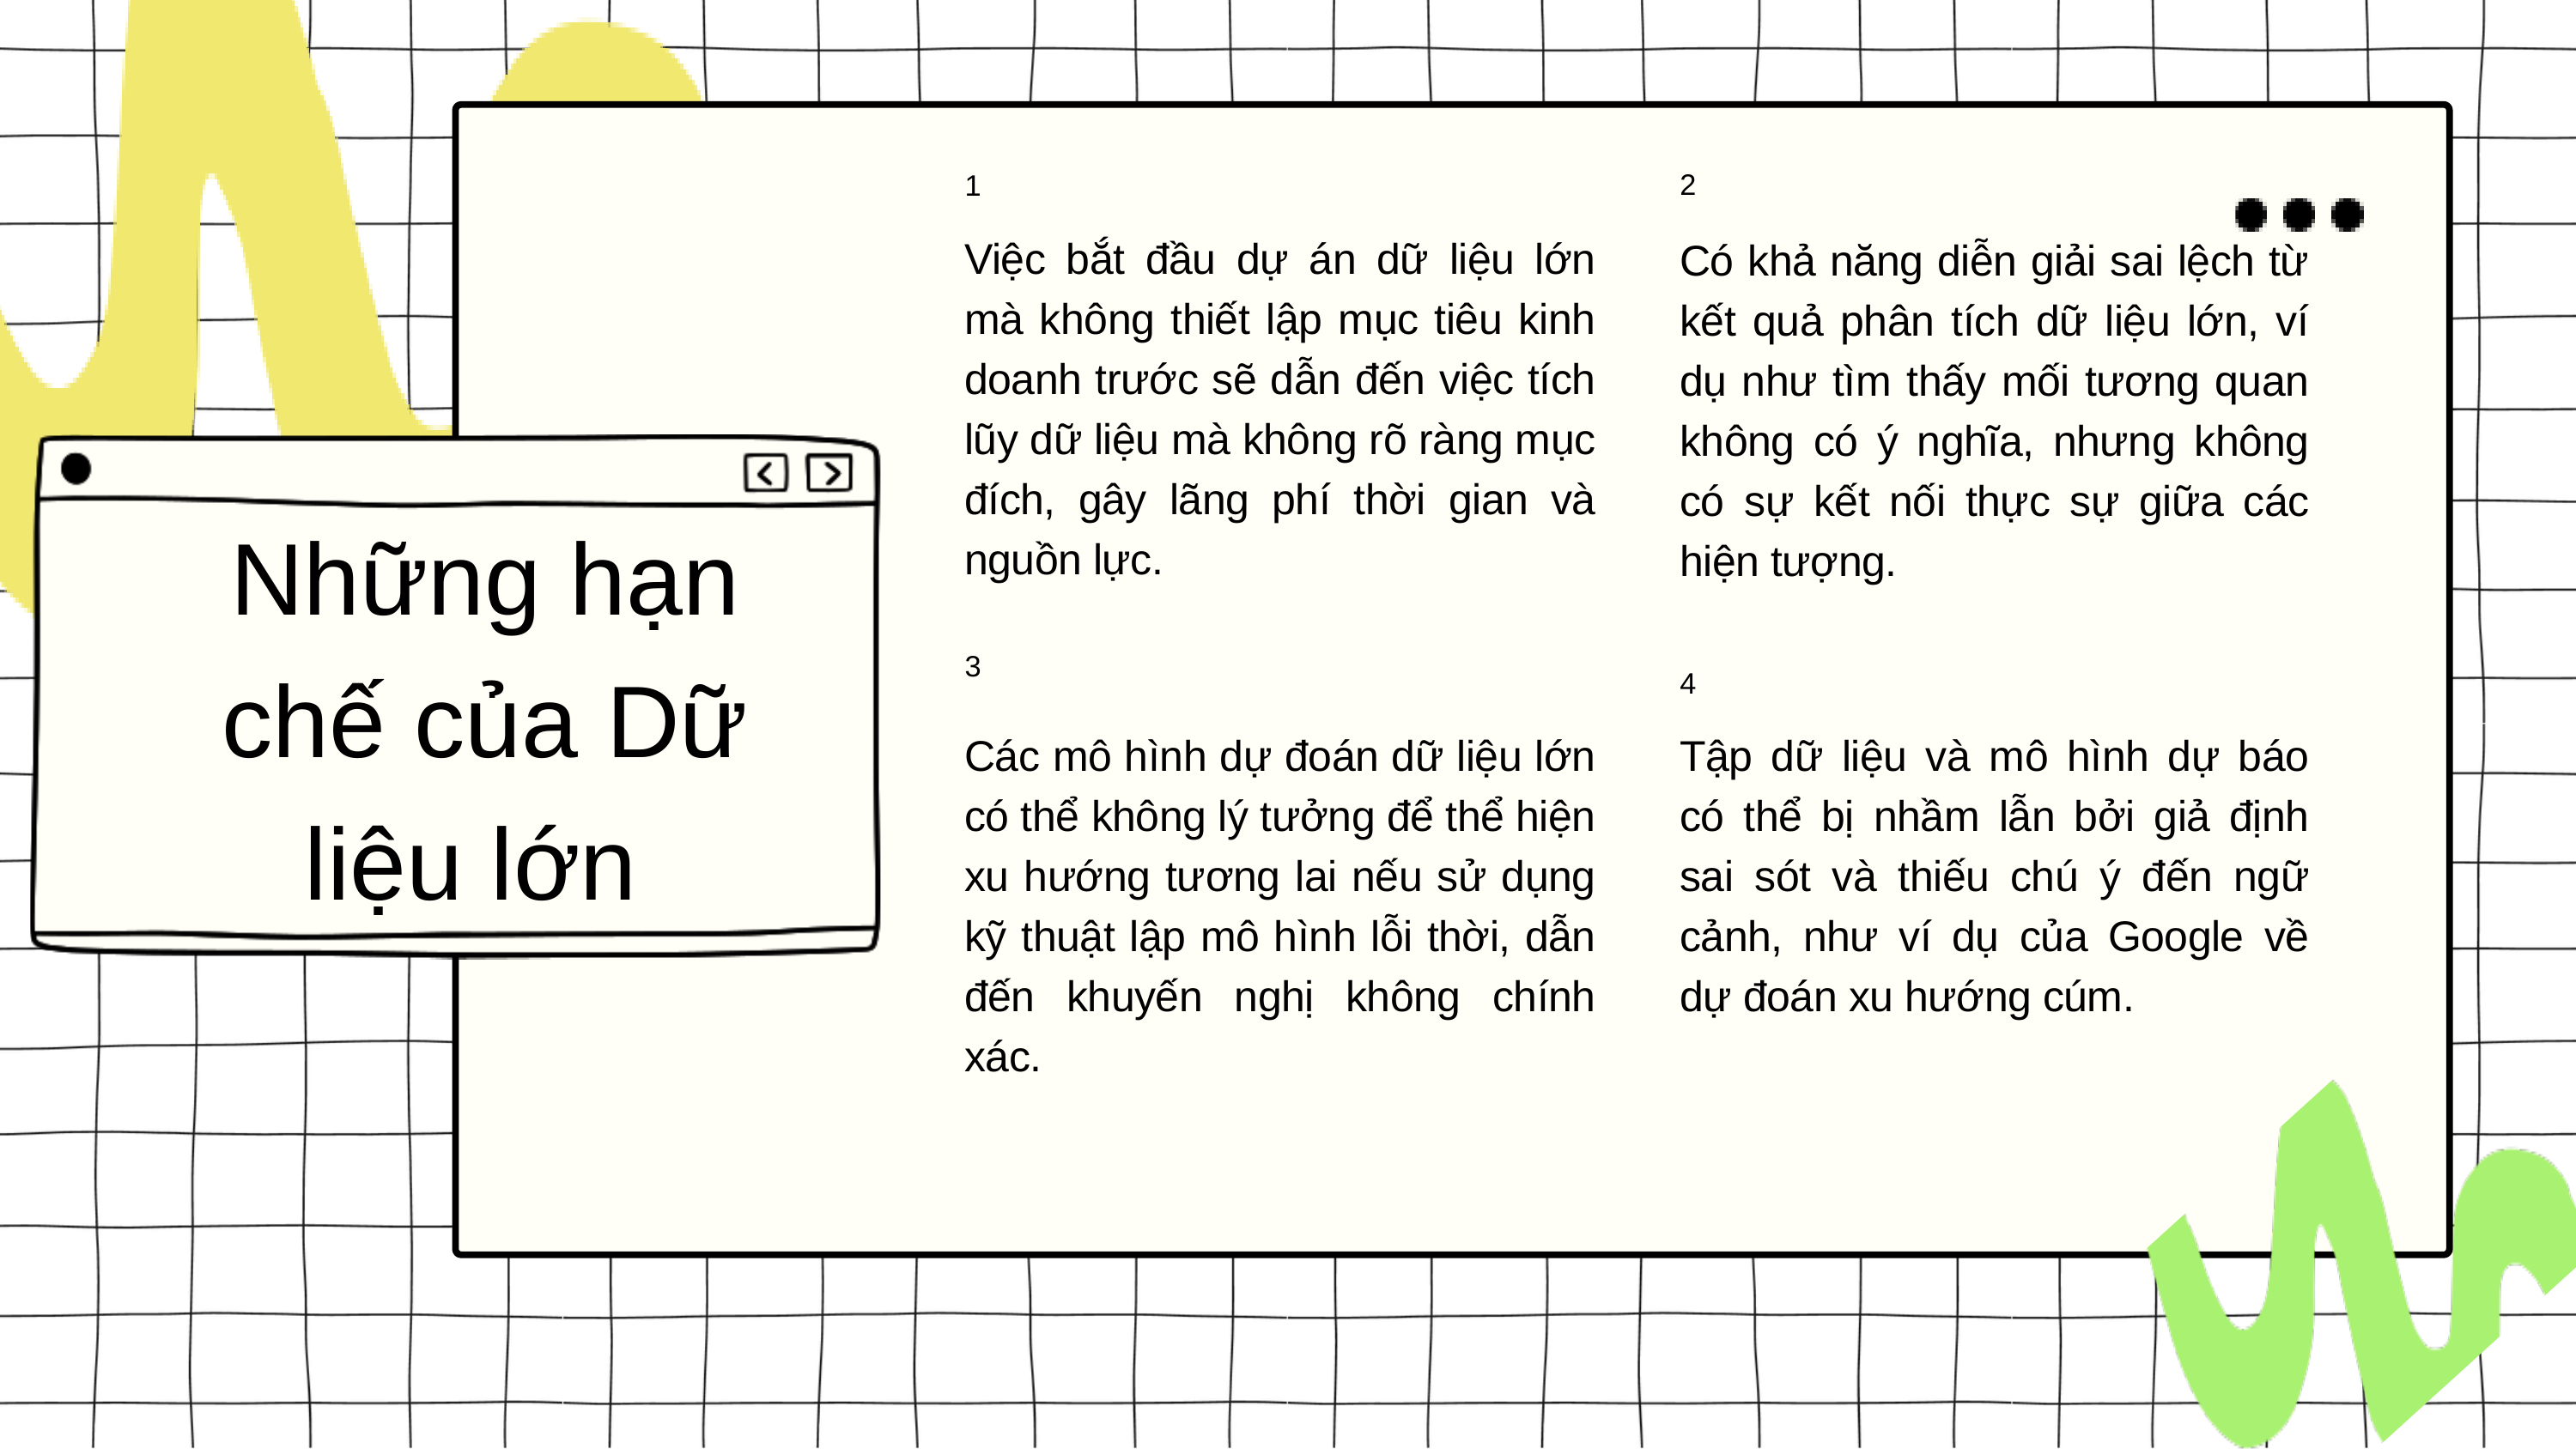

2
1

Việc bắt đầu dự án dữ liệu lớn mà không thiết lập mục tiêu kinh doanh trước sẽ dẫn đến việc tích lũy dữ liệu mà không rõ ràng mục đích, gây lãng phí thời gian và nguồn lực.
Có khả năng diễn giải sai lệch từ kết quả phân tích dữ liệu lớn, ví dụ như tìm thấy mối tương quan không có ý nghĩa, nhưng không có sự kết nối thực sự giữa các hiện tượng.

Những hạn chế của Dữ liệu lớn
3
4
Các mô hình dự đoán dữ liệu lớn có thể không lý tưởng để thể hiện xu hướng tương lai nếu sử dụng kỹ thuật lập mô hình lỗi thời, dẫn đến khuyến nghị không chính xác.
Tập dữ liệu và mô hình dự báo có thể bị nhầm lẫn bởi giả định sai sót và thiếu chú ý đến ngữ cảnh, như ví dụ của Google về dự đoán xu hướng cúm.